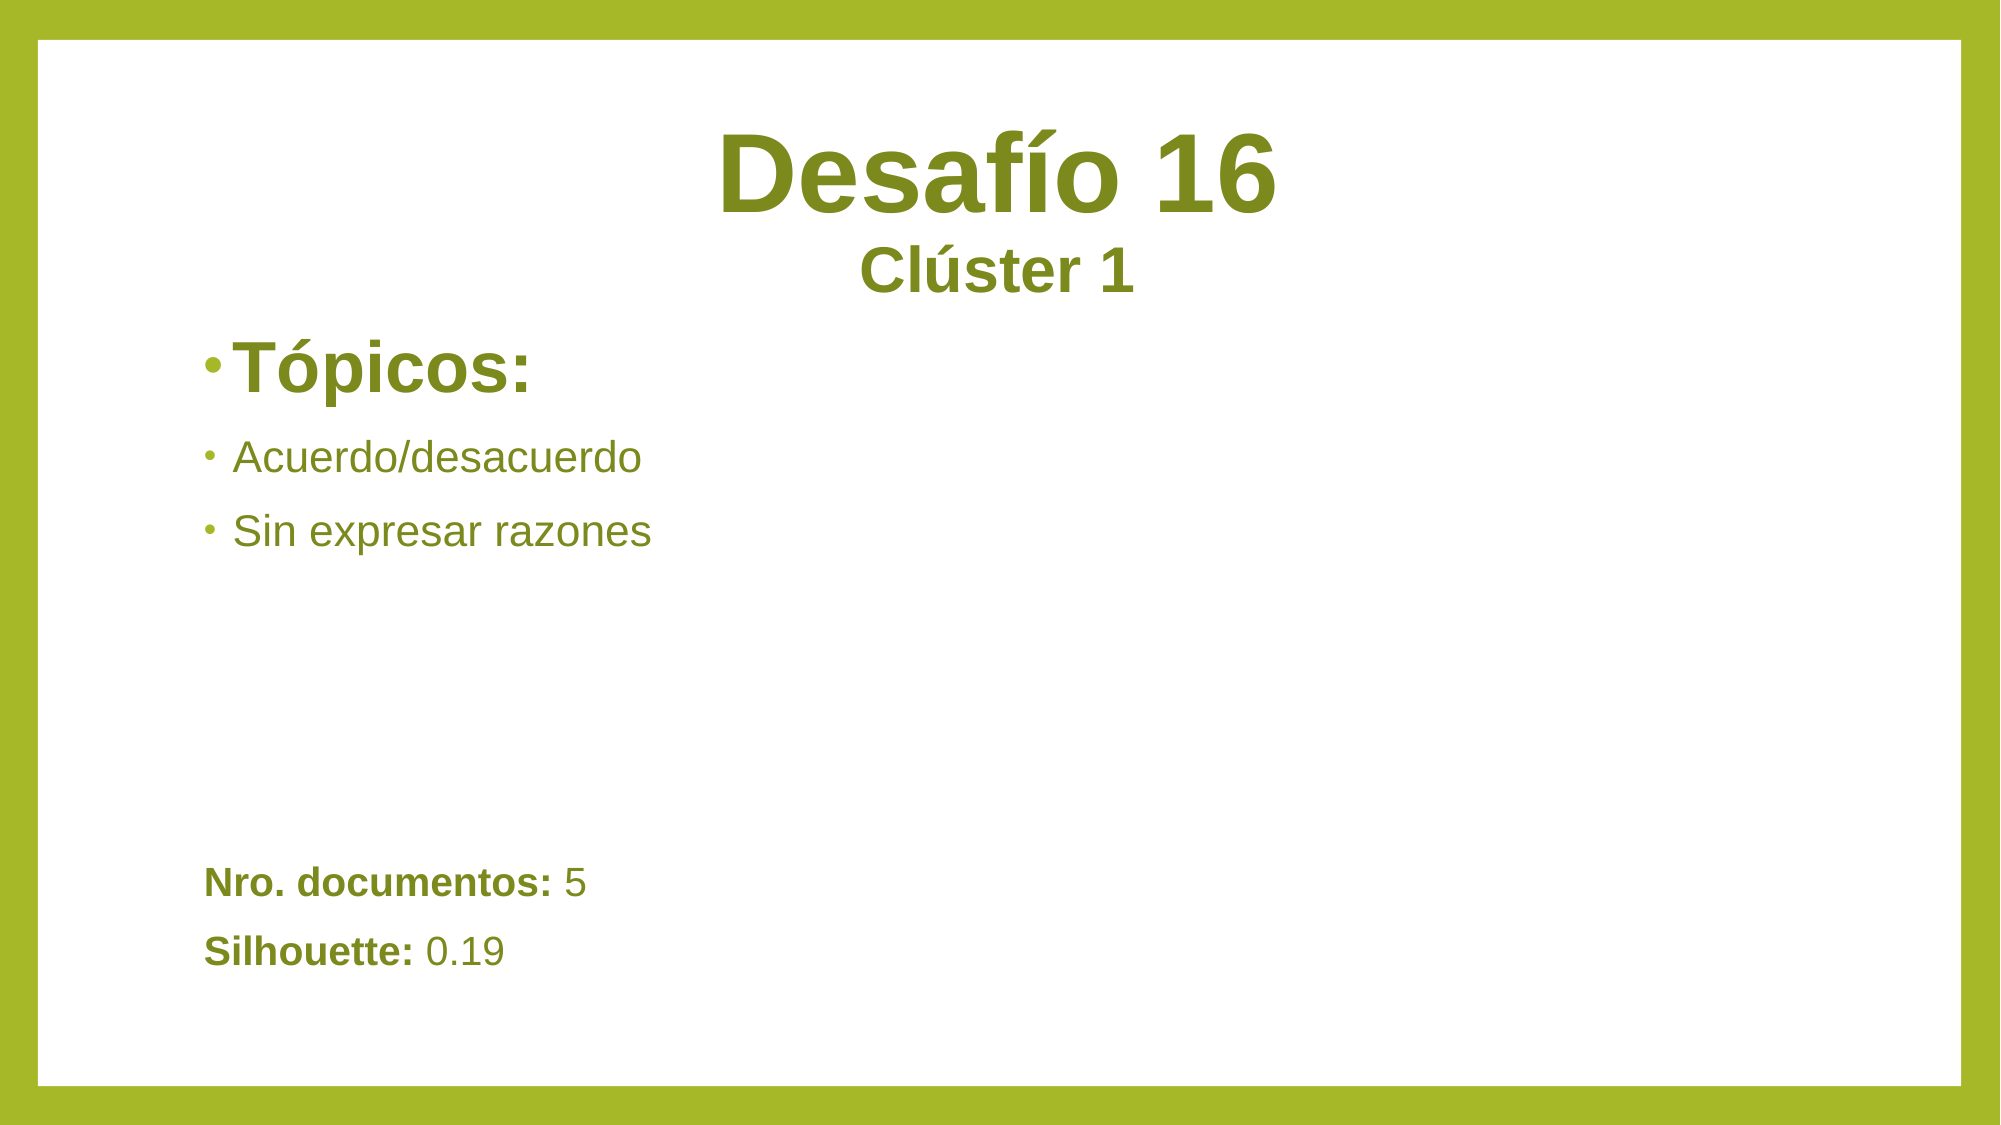

# Desafío 16 Clúster 1
Tópicos:
Acuerdo/desacuerdo
Sin expresar razones

Nro. documentos: 5
Silhouette: 0.19